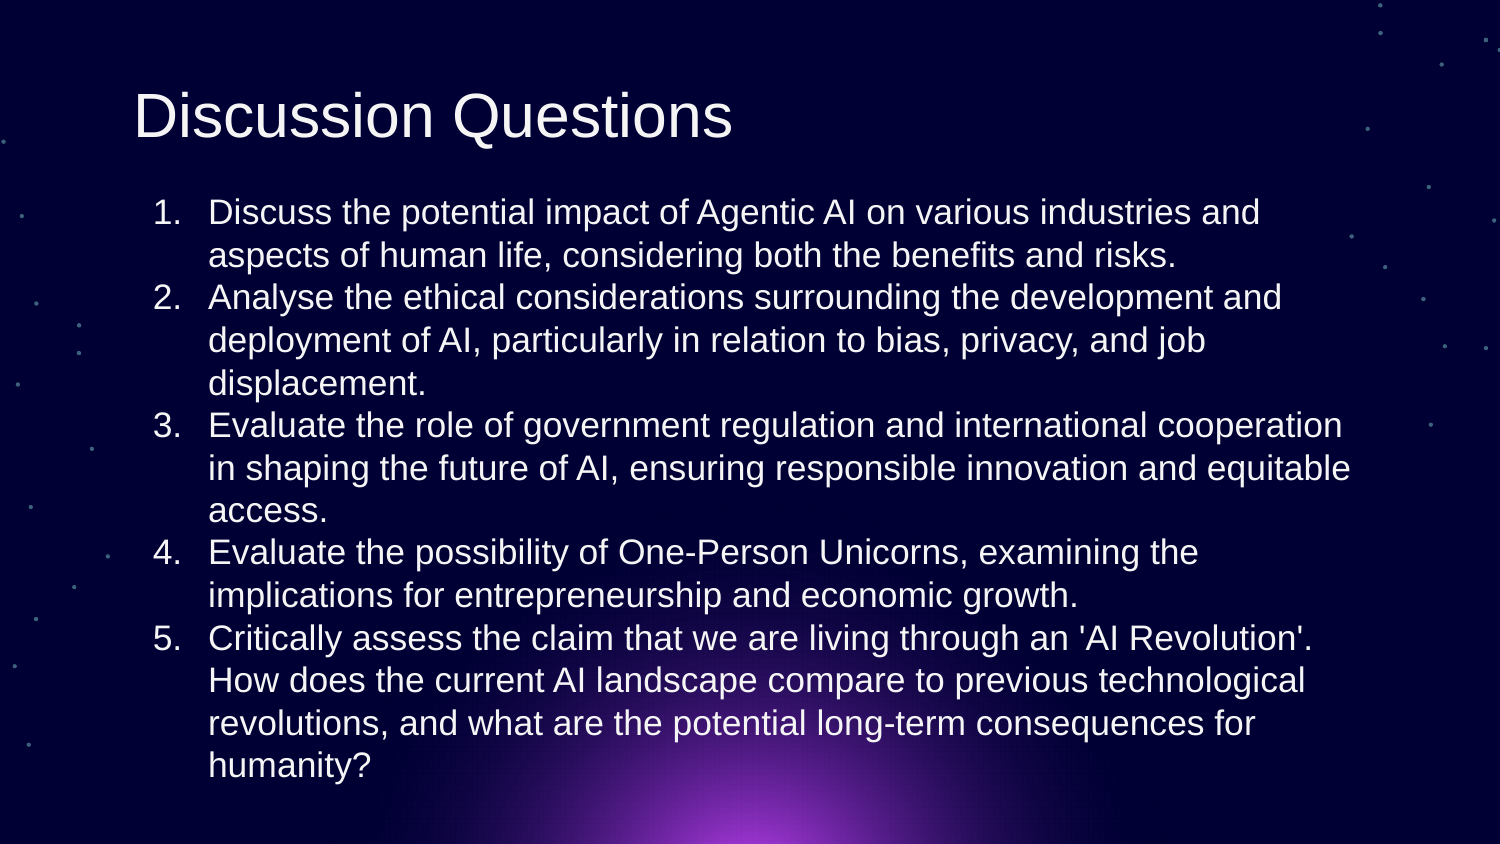

# Discussion Questions
Discuss the potential impact of Agentic AI on various industries and aspects of human life, considering both the benefits and risks.
Analyse the ethical considerations surrounding the development and deployment of AI, particularly in relation to bias, privacy, and job displacement.
Evaluate the role of government regulation and international cooperation in shaping the future of AI, ensuring responsible innovation and equitable access.
Evaluate the possibility of One-Person Unicorns, examining the implications for entrepreneurship and economic growth.
Critically assess the claim that we are living through an 'AI Revolution'. How does the current AI landscape compare to previous technological revolutions, and what are the potential long-term consequences for humanity?